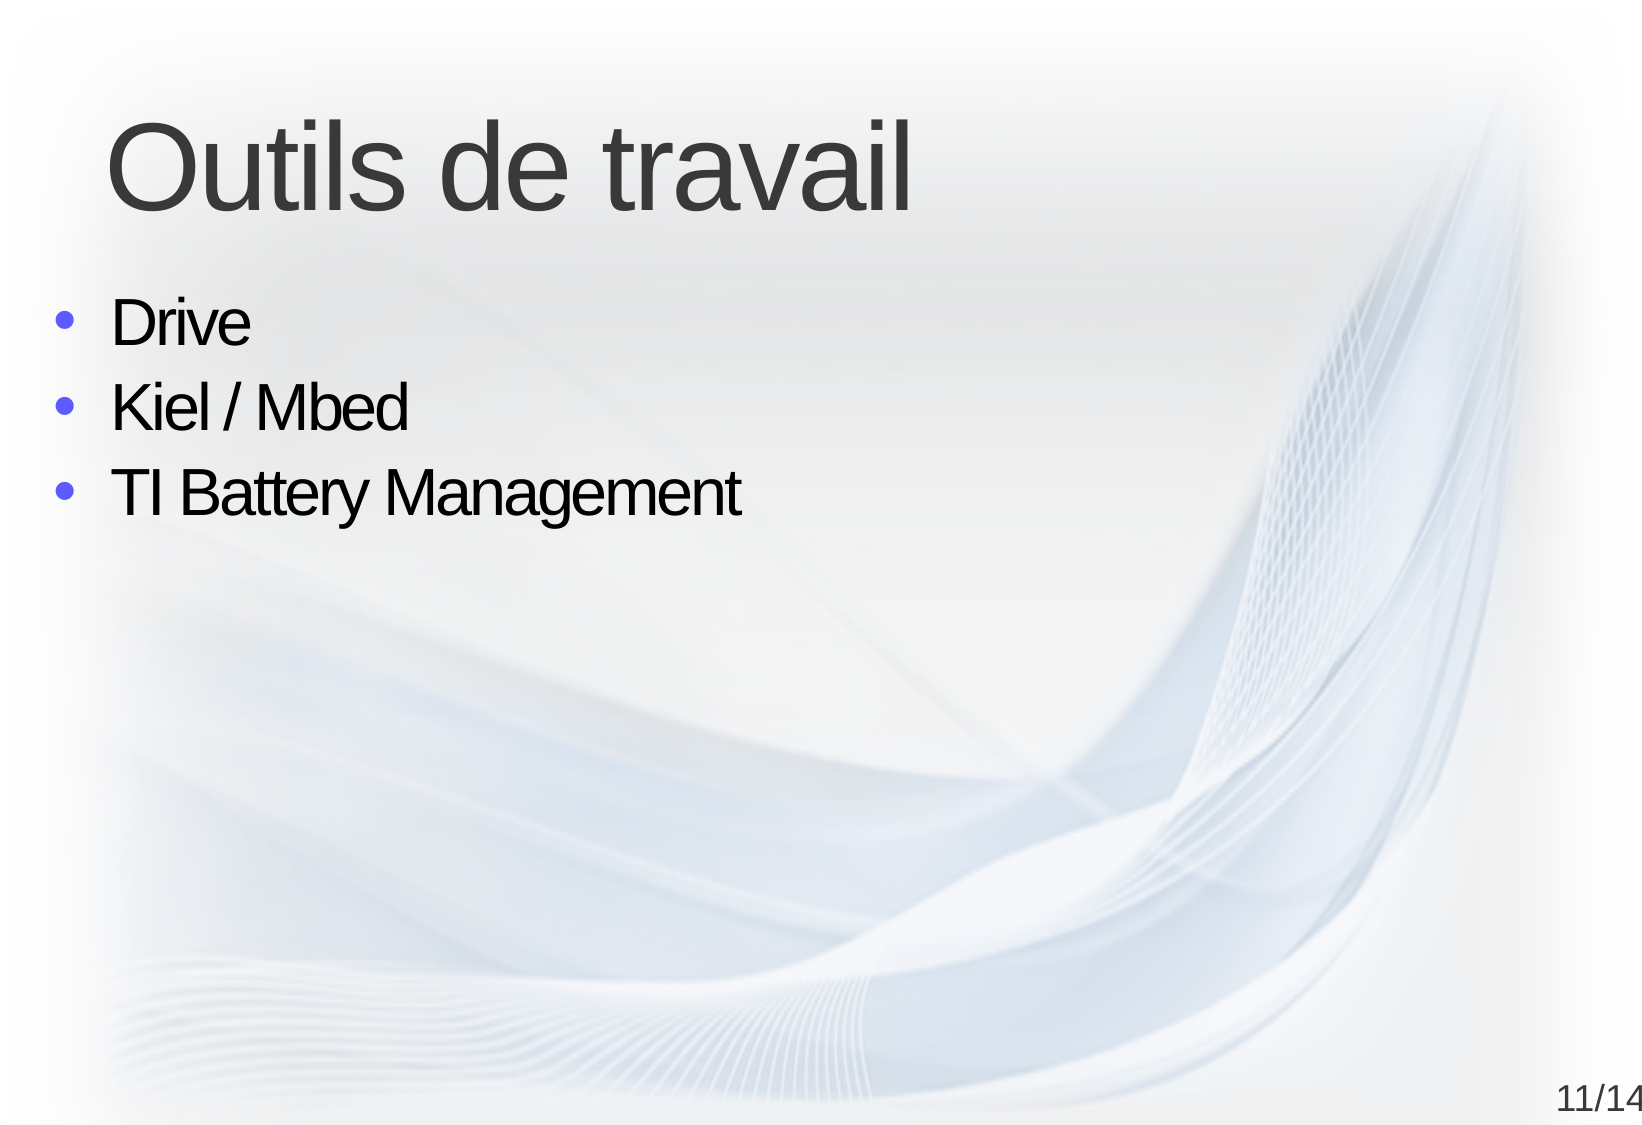

Outils de travail
Drive
Kiel / Mbed
TI Battery Management

11/14